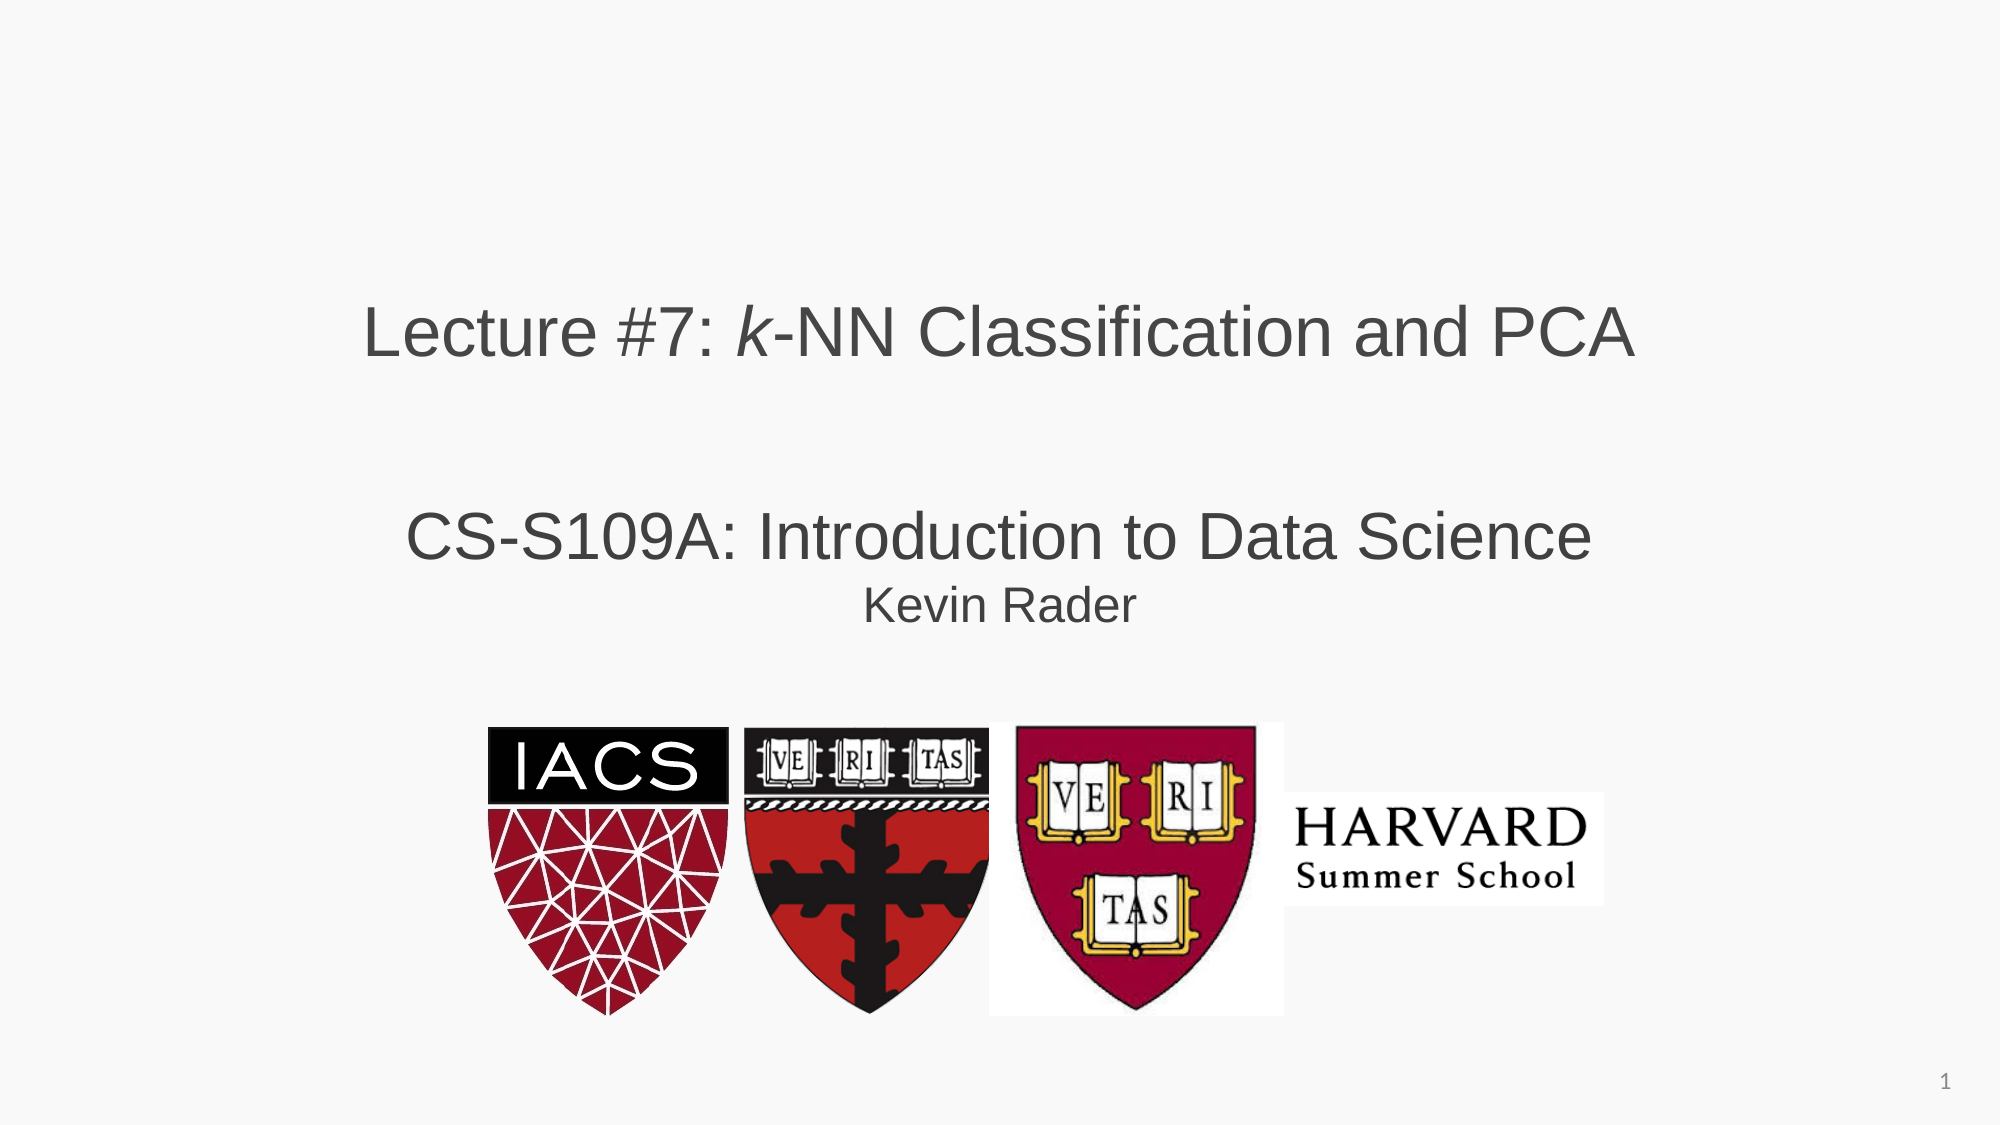

# Lecture #7: k-NN Classification and PCA
1